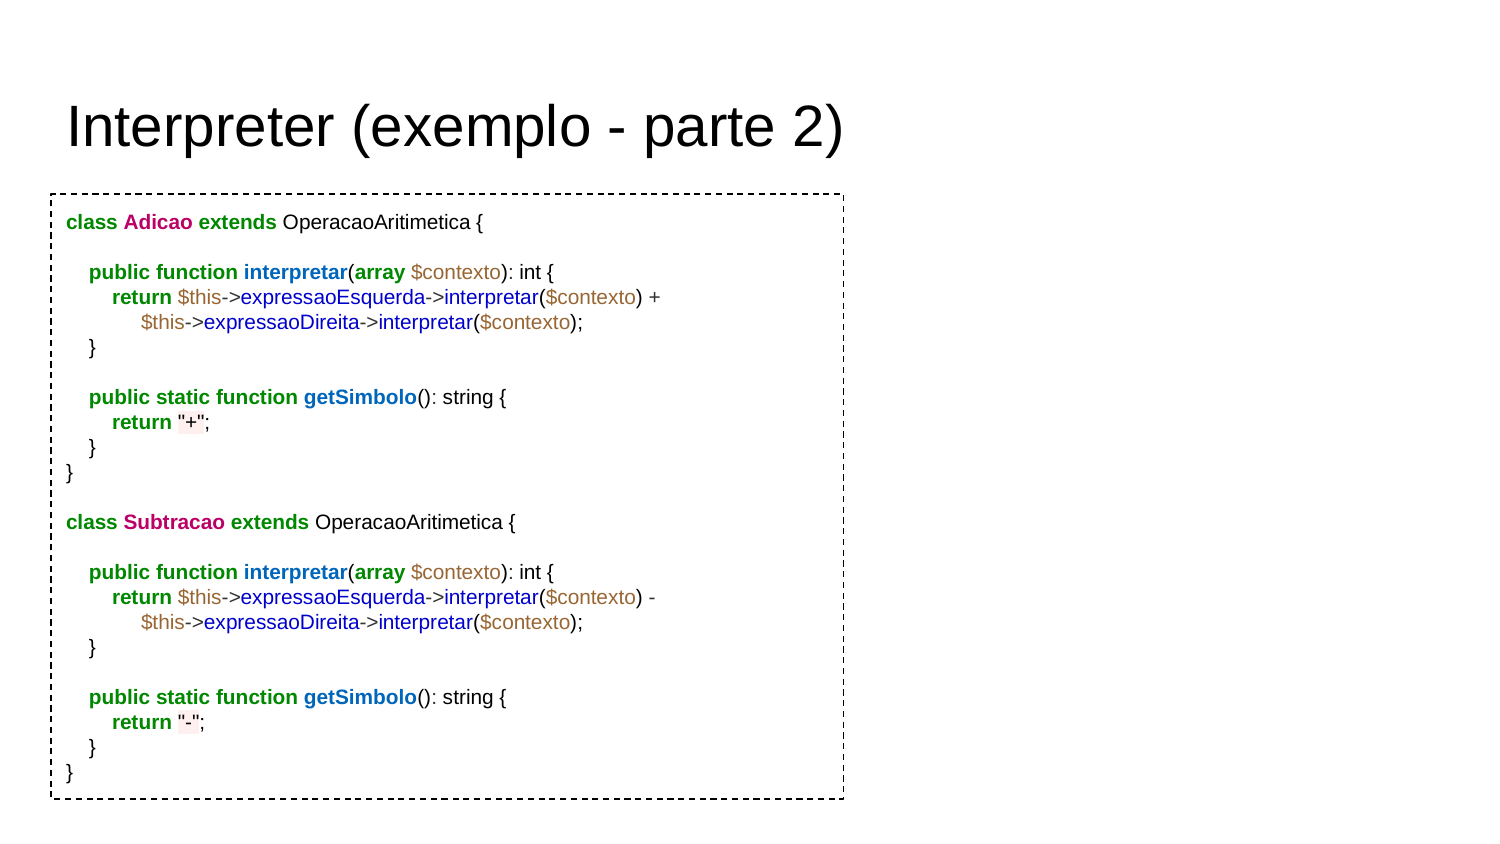

# Interpreter (exemplo - parte 2)
class Adicao extends OperacaoAritimetica {

    public function interpretar(array $contexto): int {
        return $this->expressaoEsquerda->interpretar($contexto) +
$this->expressaoDireita->interpretar($contexto);
    }

    public static function getSimbolo(): string {
        return "+";
    }
}

class Subtracao extends OperacaoAritimetica {

    public function interpretar(array $contexto): int {
        return $this->expressaoEsquerda->interpretar($contexto) -
$this->expressaoDireita->interpretar($contexto);
    }

    public static function getSimbolo(): string {
        return "-";
    }
}